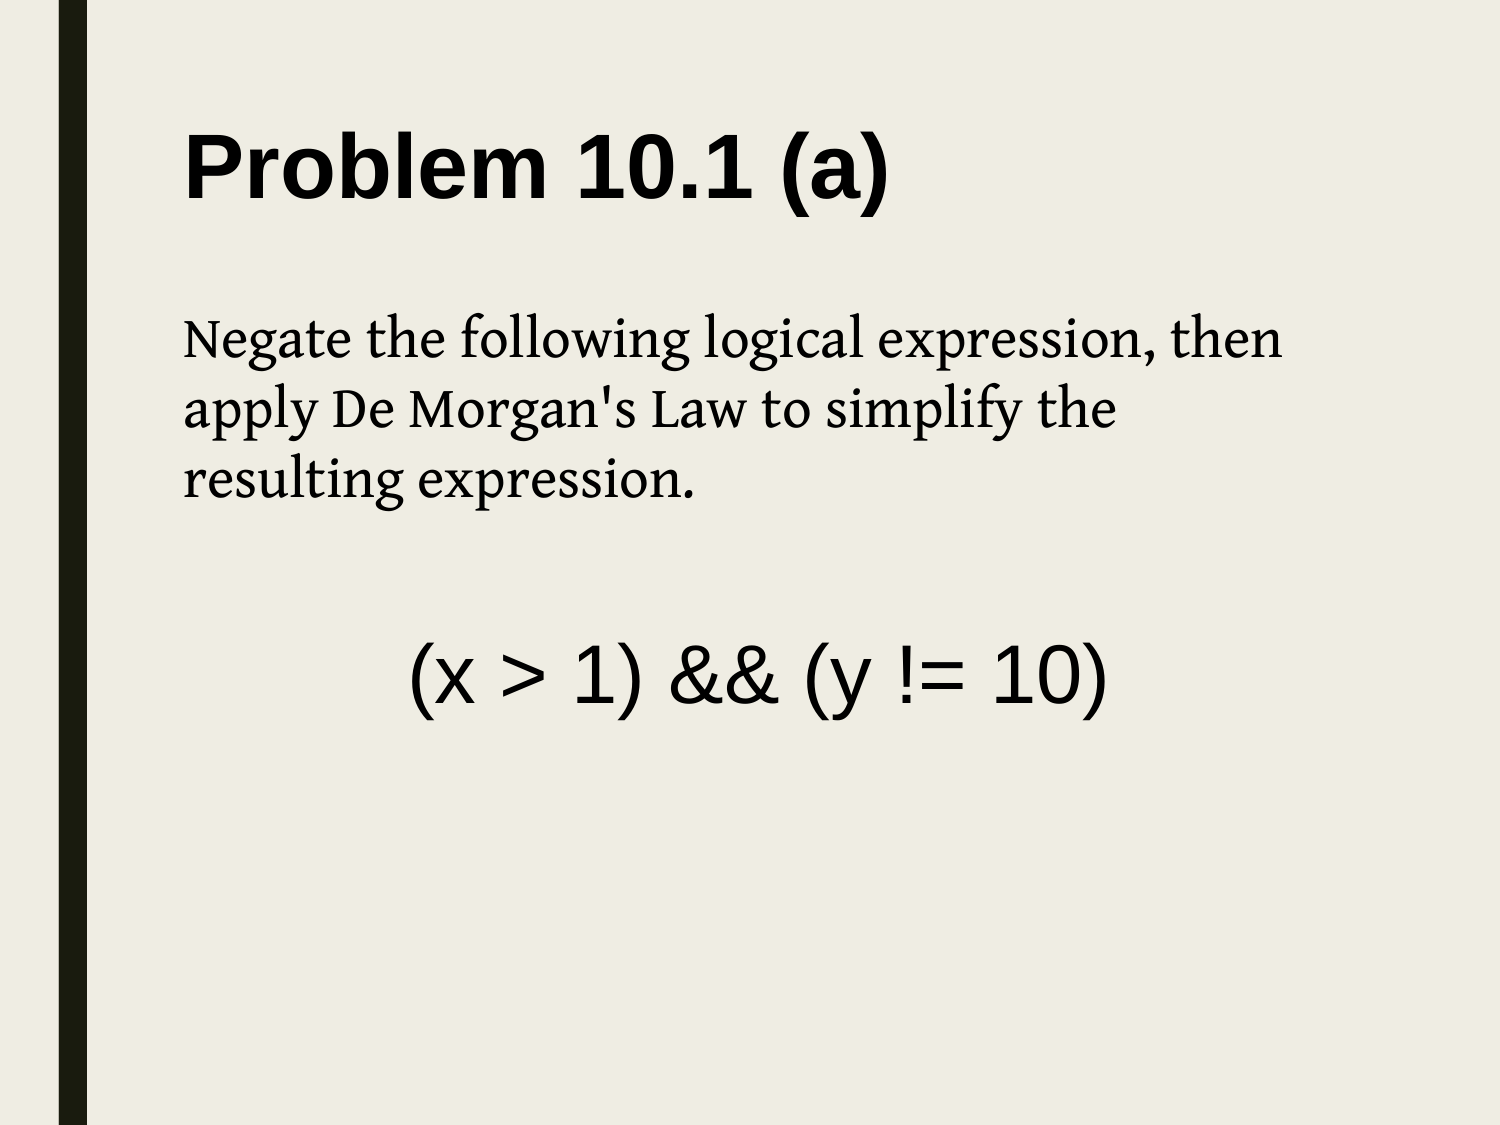

# Problem 10.1 (a)
Negate the following logical expression, then apply De Morgan's Law to simplify the resulting expression.
(x > 1) && (y != 10)